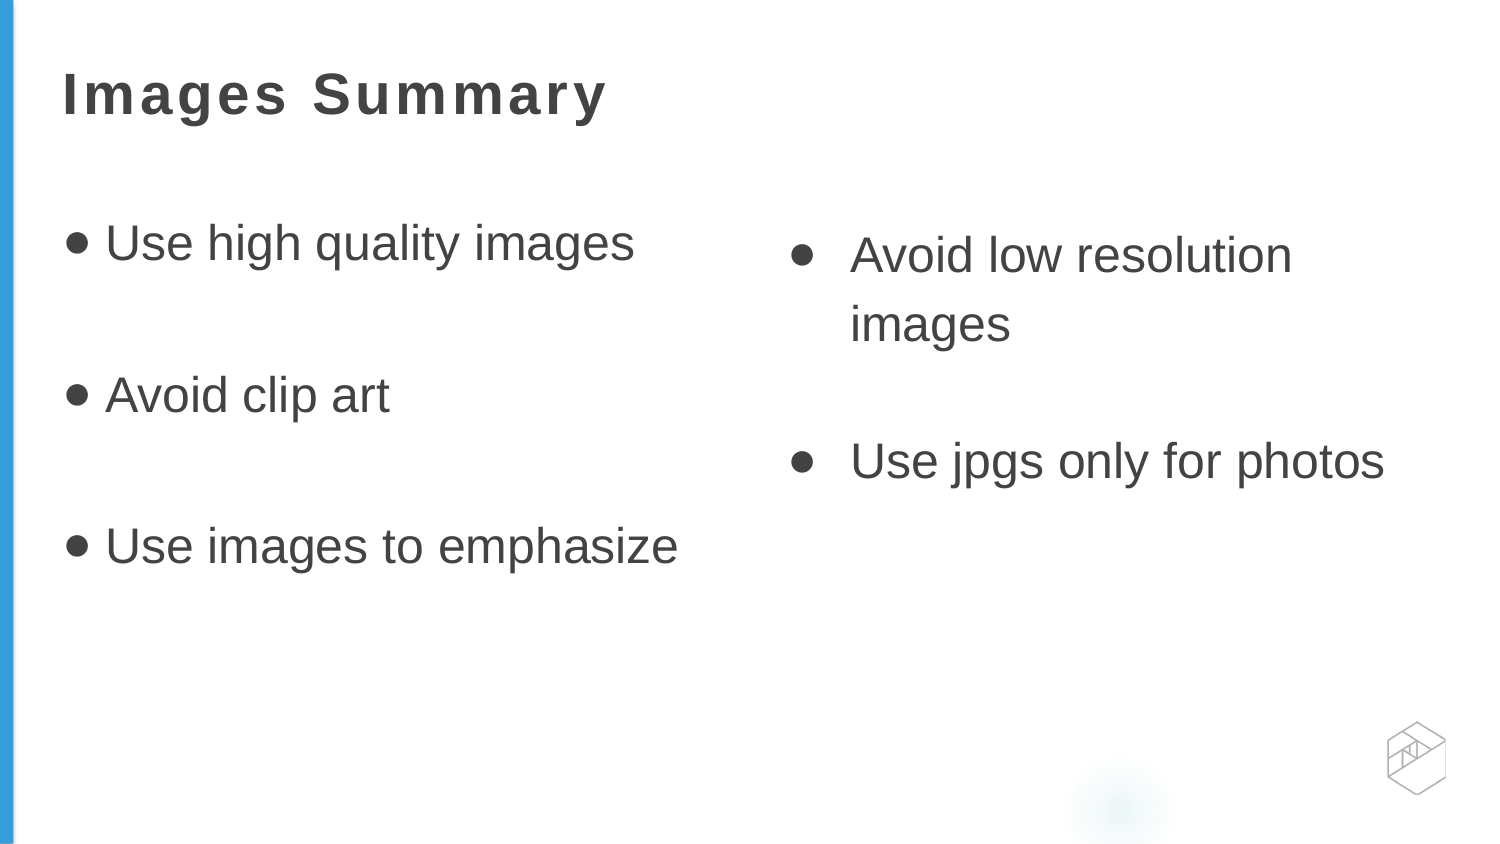

# Images Summary
Use high quality images

Avoid clip art

Use images to emphasize
Avoid low resolution images

Use jpgs only for photos